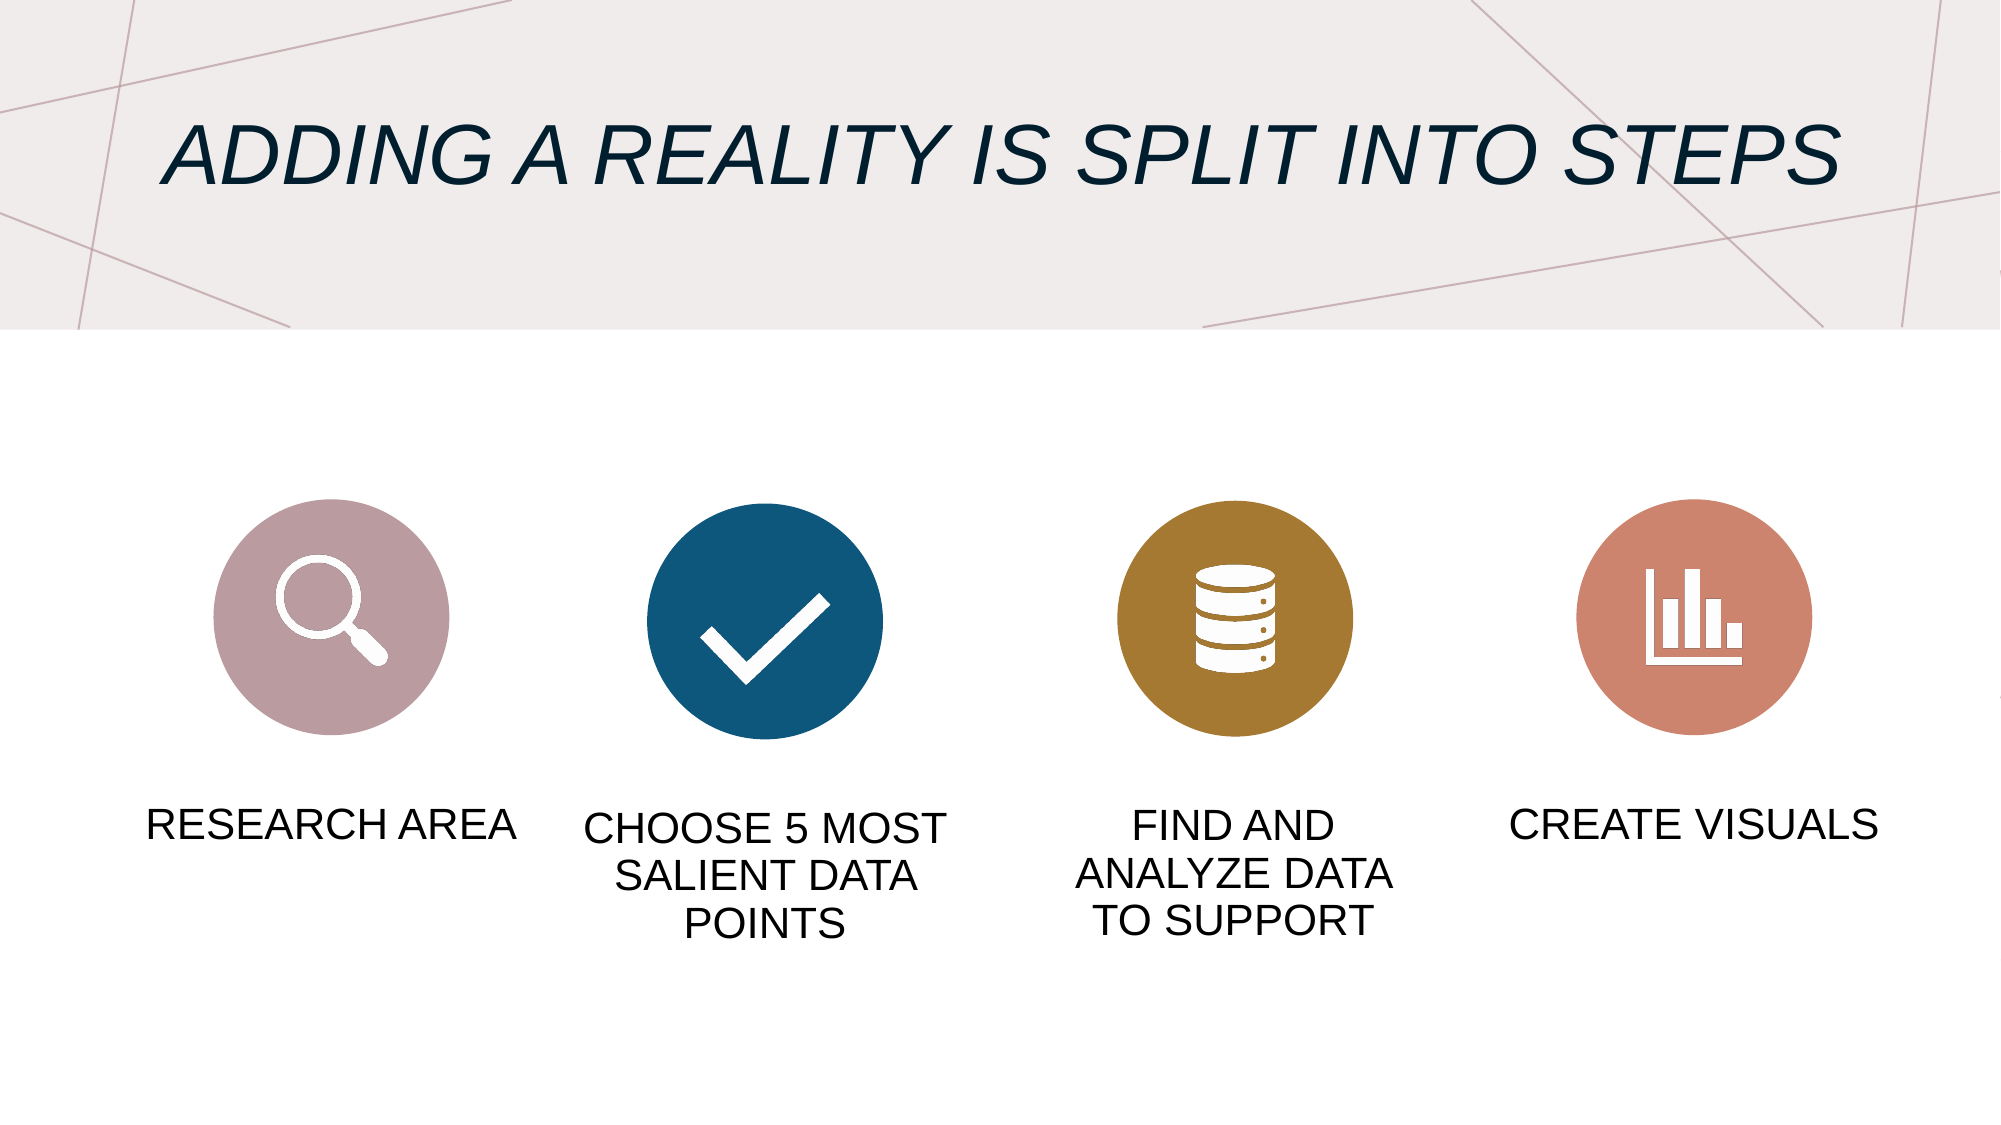

# Adding a reality is split into steps
Research area
Find and analyze data to SUPPORT
Choose 5 most salient data points
Create visuals